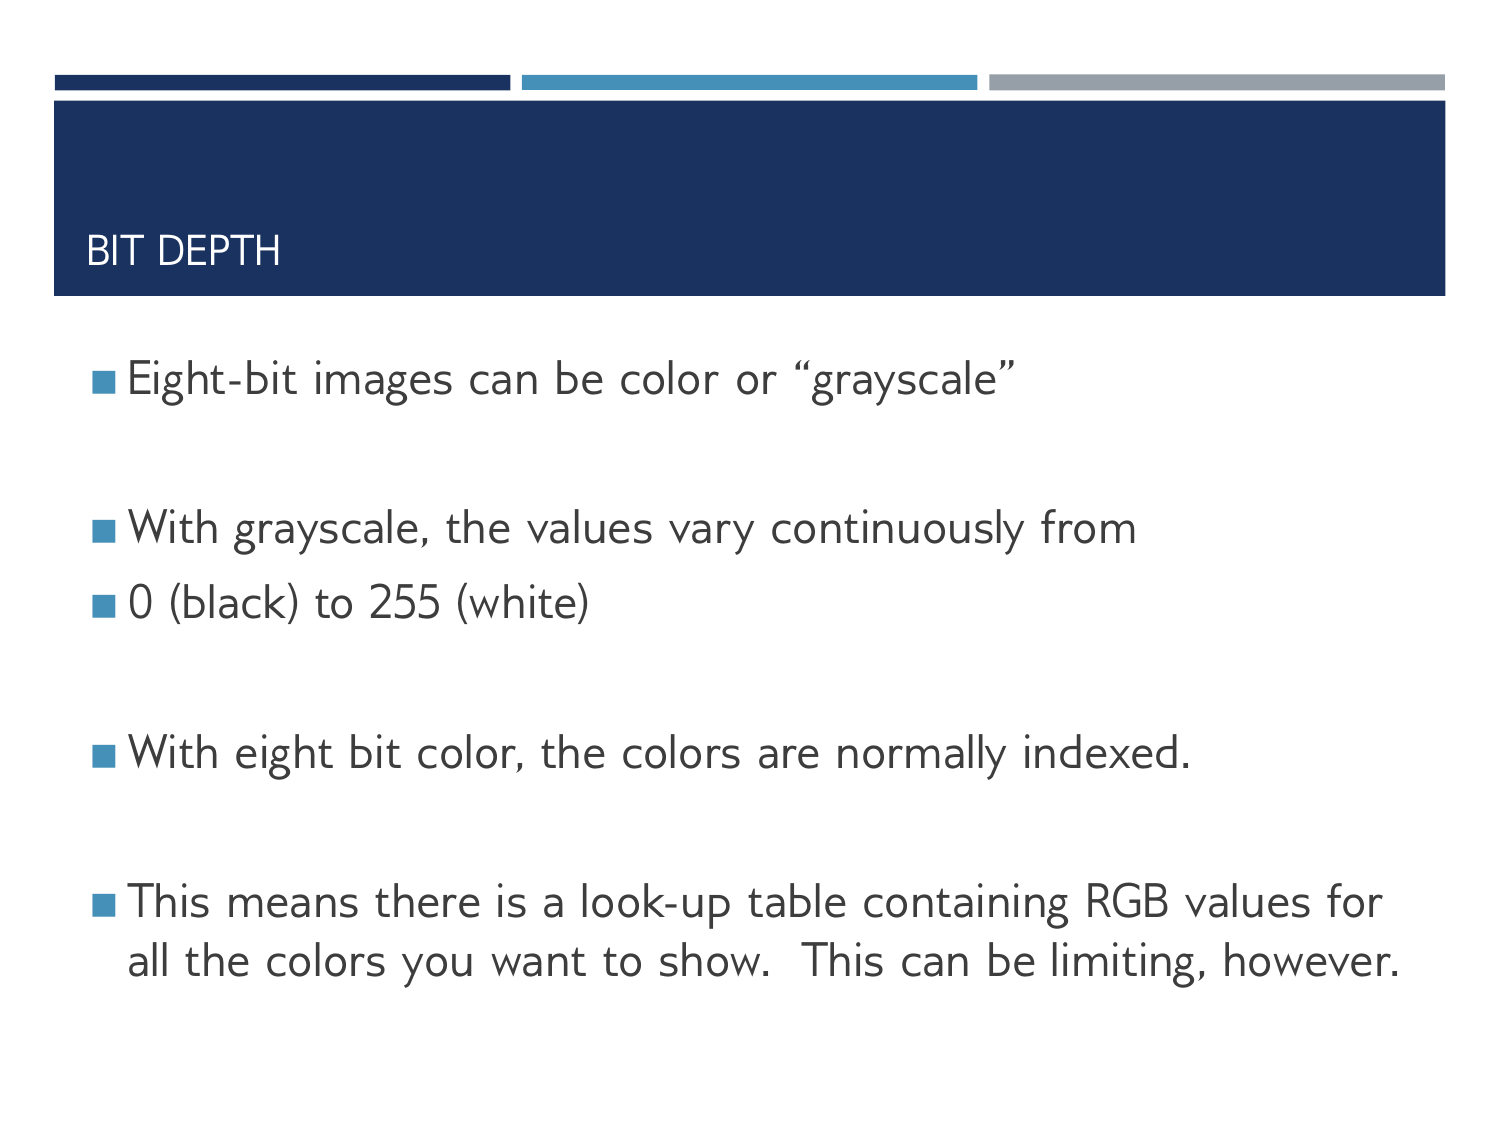

# BIT DEPTH
Eight-bit images can be color or “grayscale”

With grayscale, the values vary continuously from
0 (black) to 255 (white)

With eight bit color, the colors are normally indexed.

This means there is a look-up table containing RGB values for all the colors you want to show.  This can be limiting, however.